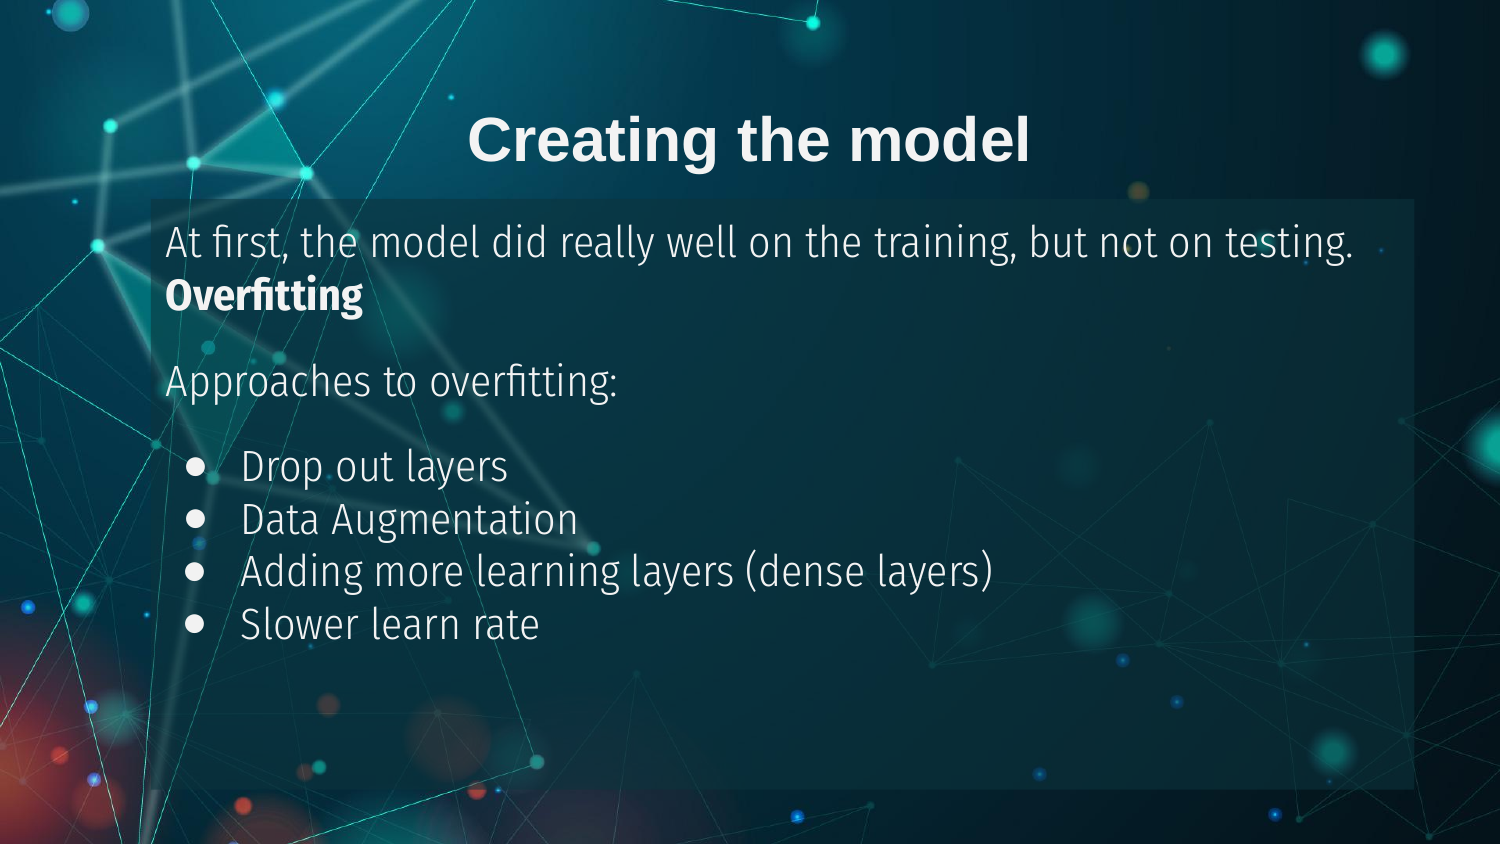

# Creating the model
At first, the model did really well on the training, but not on testing. Overfitting
Approaches to overfitting:
Drop out layers
Data Augmentation
Adding more learning layers (dense layers)
Slower learn rate